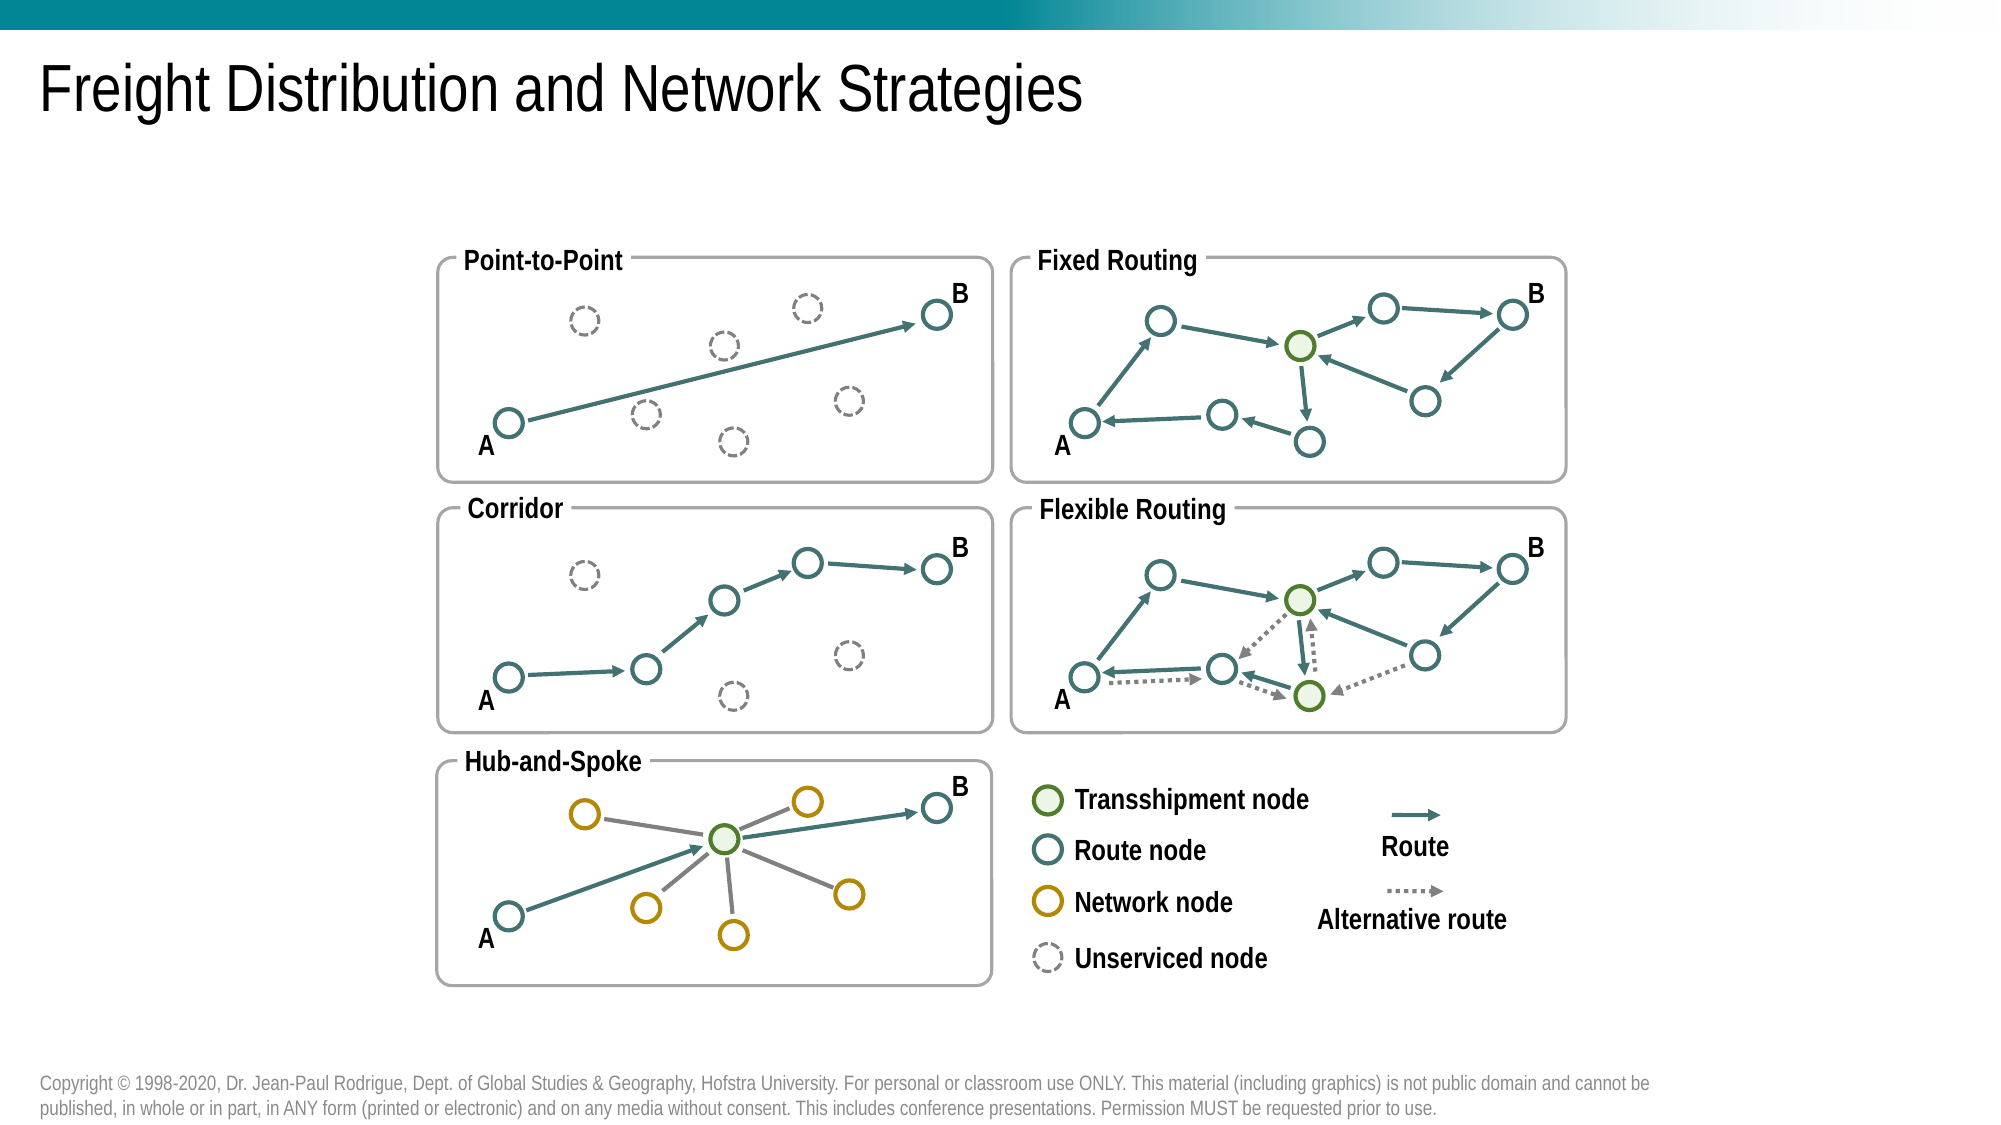

# Freight Distribution and Network Strategies
Point-to-Point
Fixed Routing

B
B

A
A

Corridor
Flexible Routing

B
B

A
A

Hub-and-Spoke
B

Transshipment node

Route
Route node

Network node

Alternative route

A

Unserviced node

Copyright © 1998-2020, Dr. Jean-Paul Rodrigue, Dept. of Global Studies & Geography, Hofstra University. For personal or classroom use ONLY. This material (including graphics) is not public domain and cannot be published, in whole or in part, in ANY form (printed or electronic) and on any media without consent. This includes conference presentations. Permission MUST be requested prior to use.